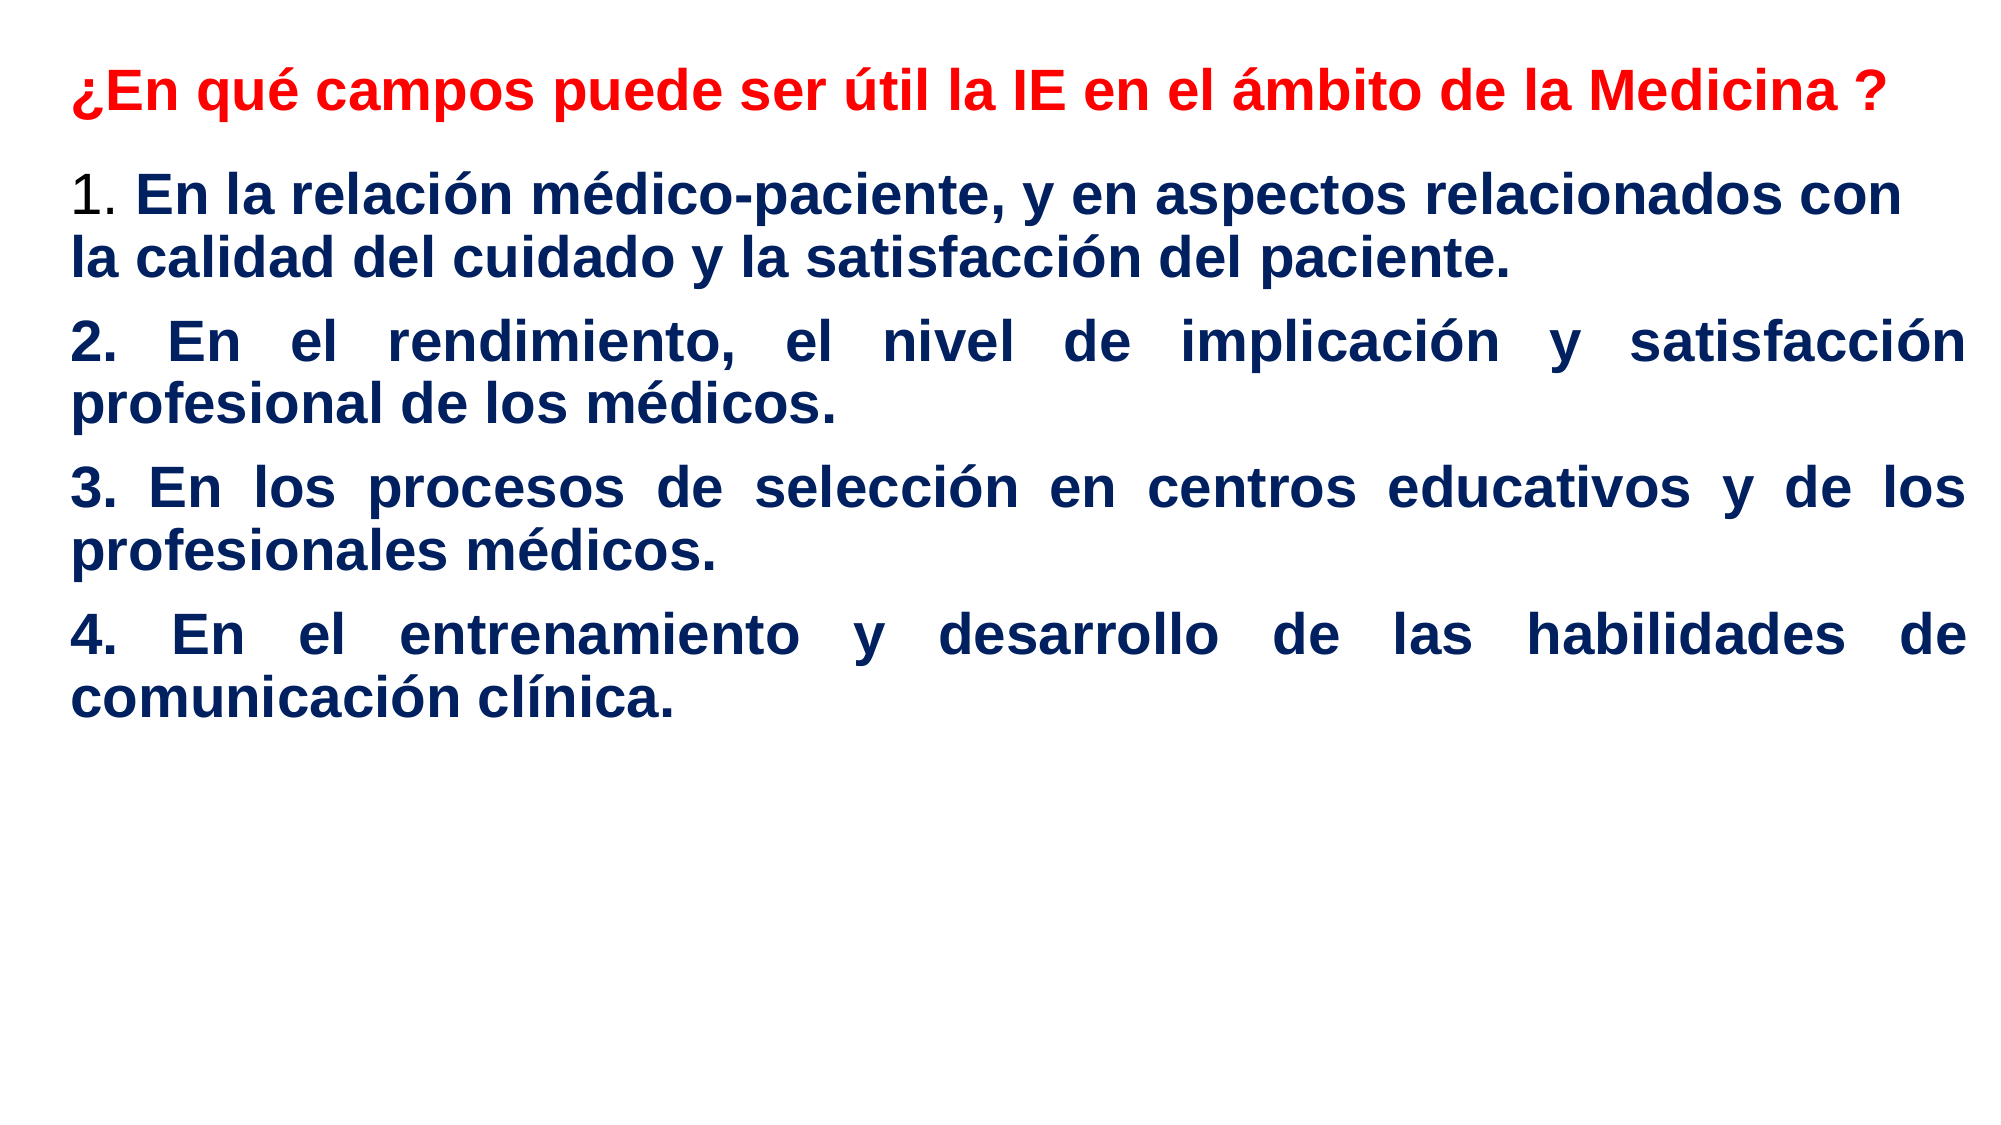

# ¿En qué campos puede ser útil la IE en el ámbito de la Medicina ?
1. En la relación médico-paciente, y en aspectos relacionados con la calidad del cuidado y la satisfacción del paciente.
2. En el rendimiento, el nivel de implicación y satisfacción profesional de los médicos.
3. En los procesos de selección en centros educativos y de los profesionales médicos.
4. En el entrenamiento y desarrollo de las habilidades de comunicación clínica.